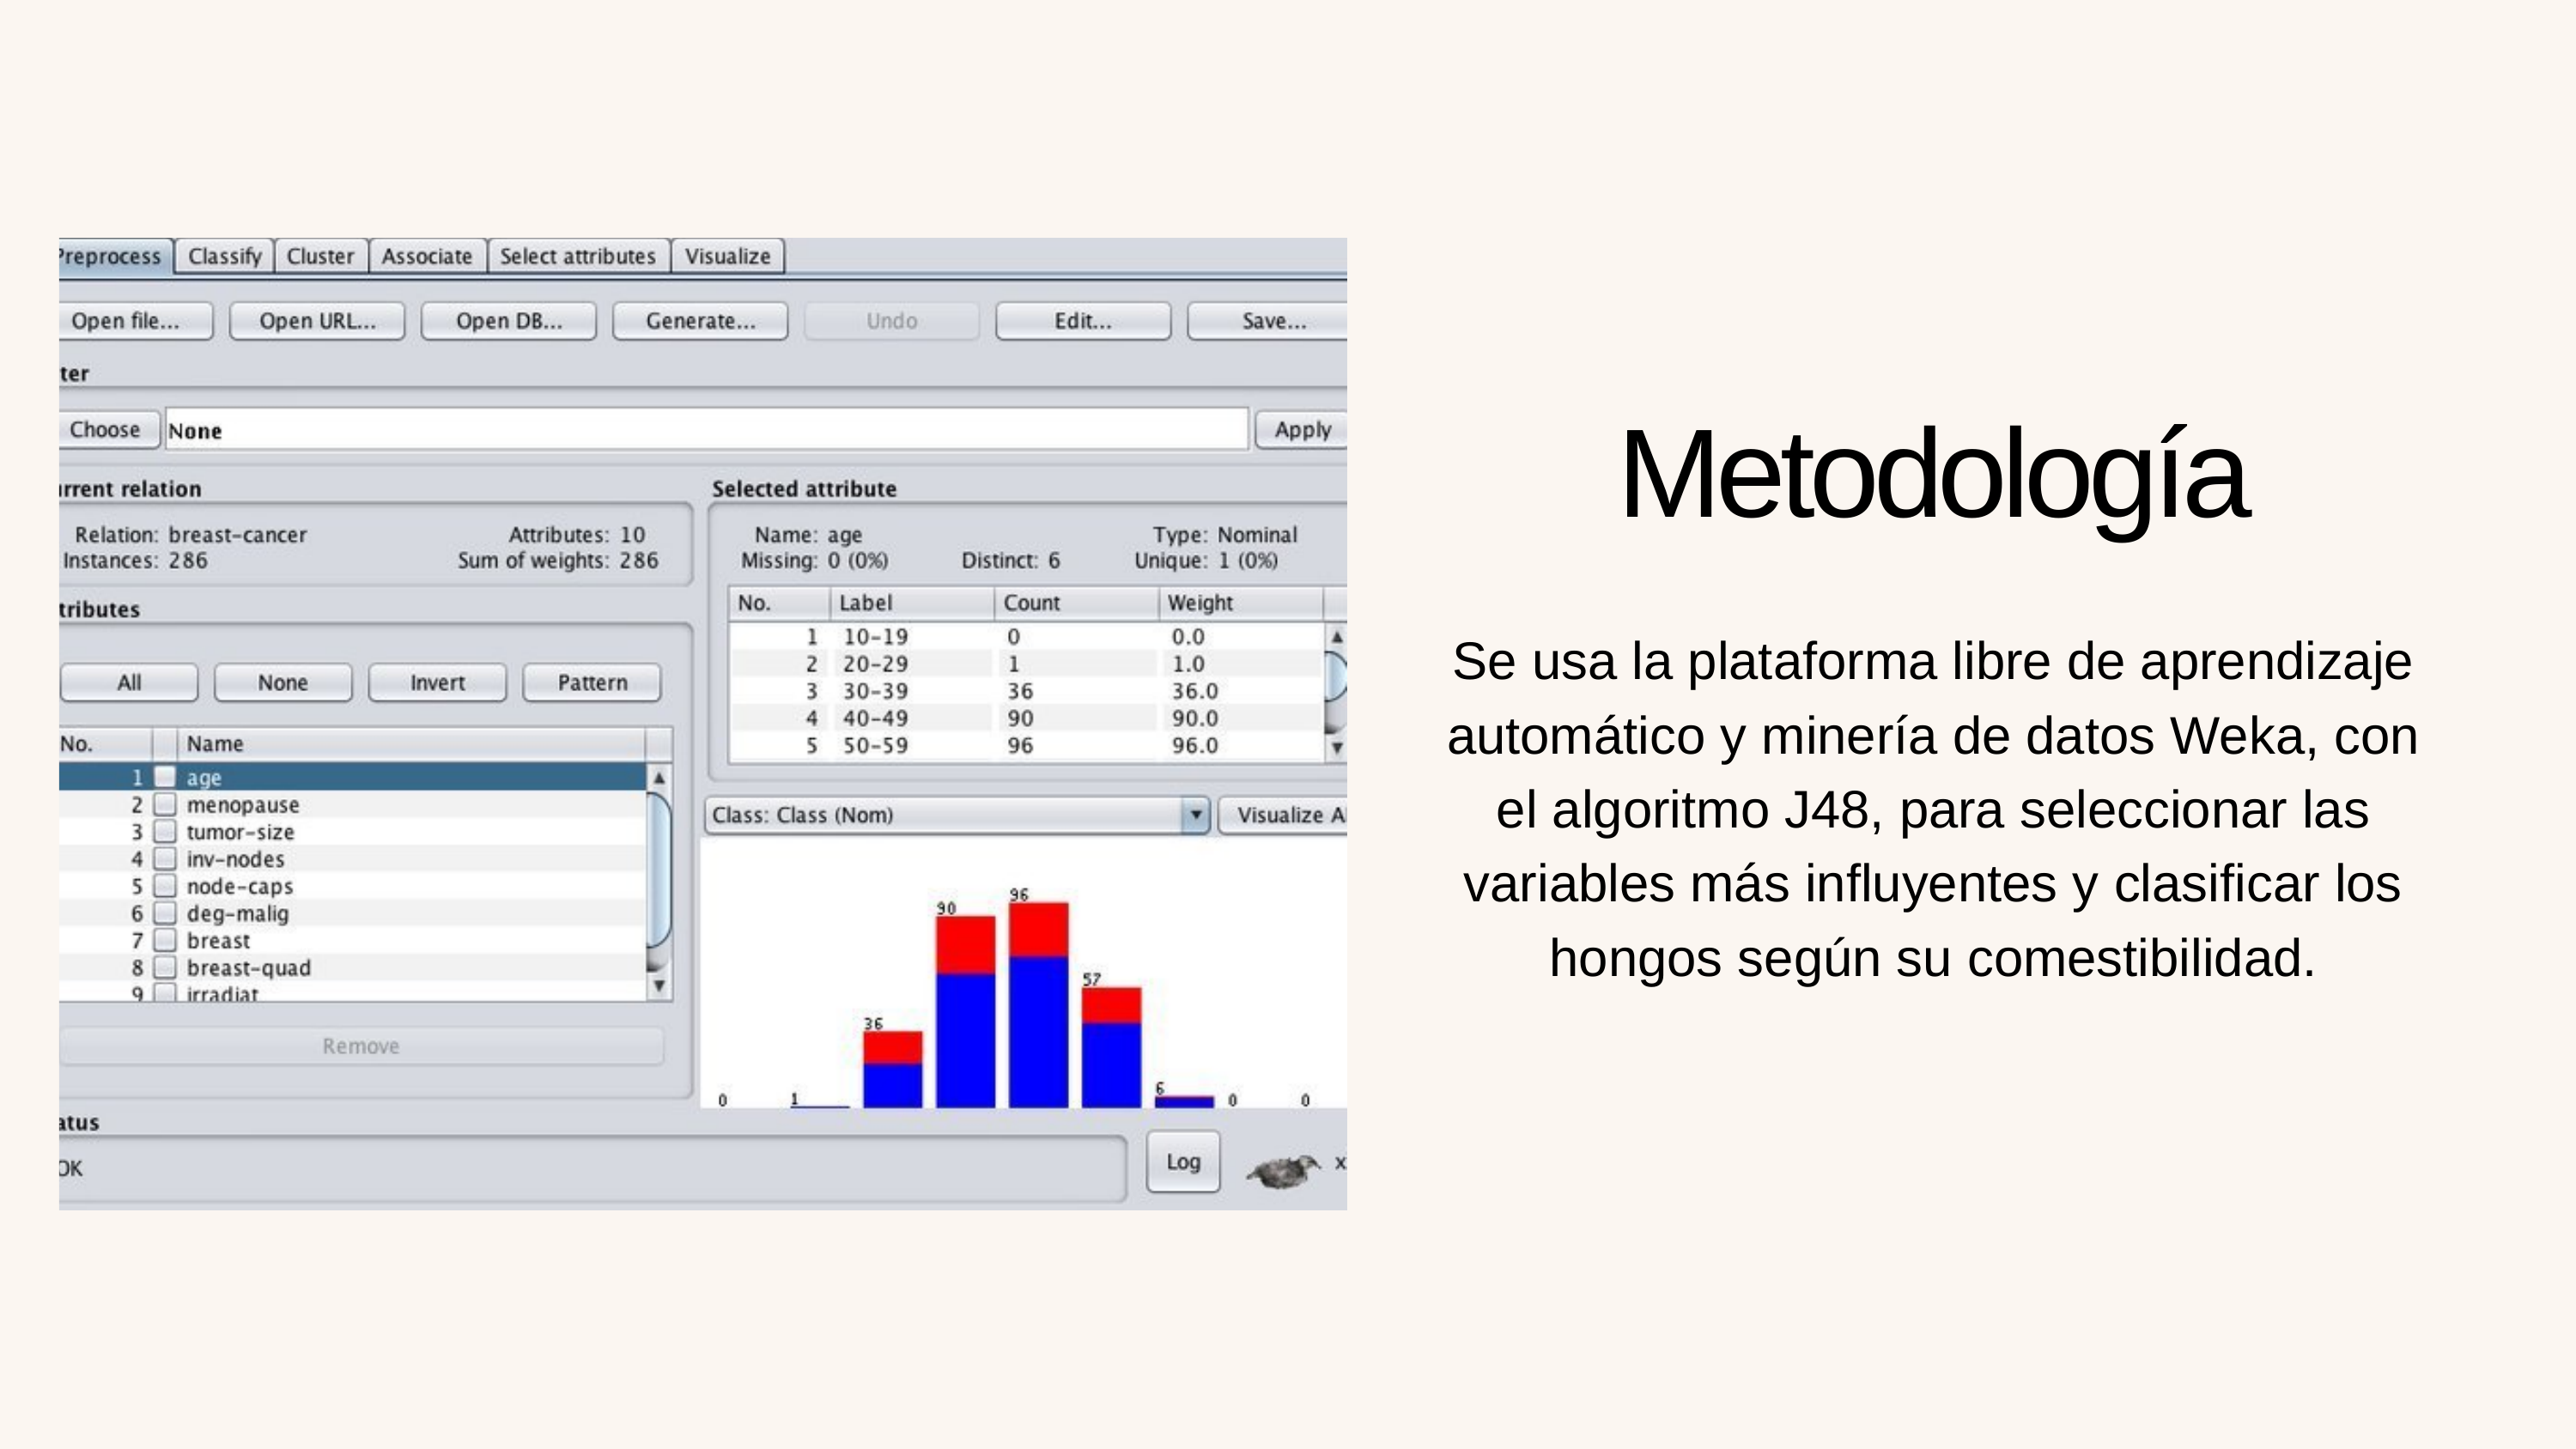

Metodología
Se usa la plataforma libre de aprendizaje automático y minería de datos Weka, con el algoritmo J48, para seleccionar las variables más influyentes y clasificar los hongos según su comestibilidad.